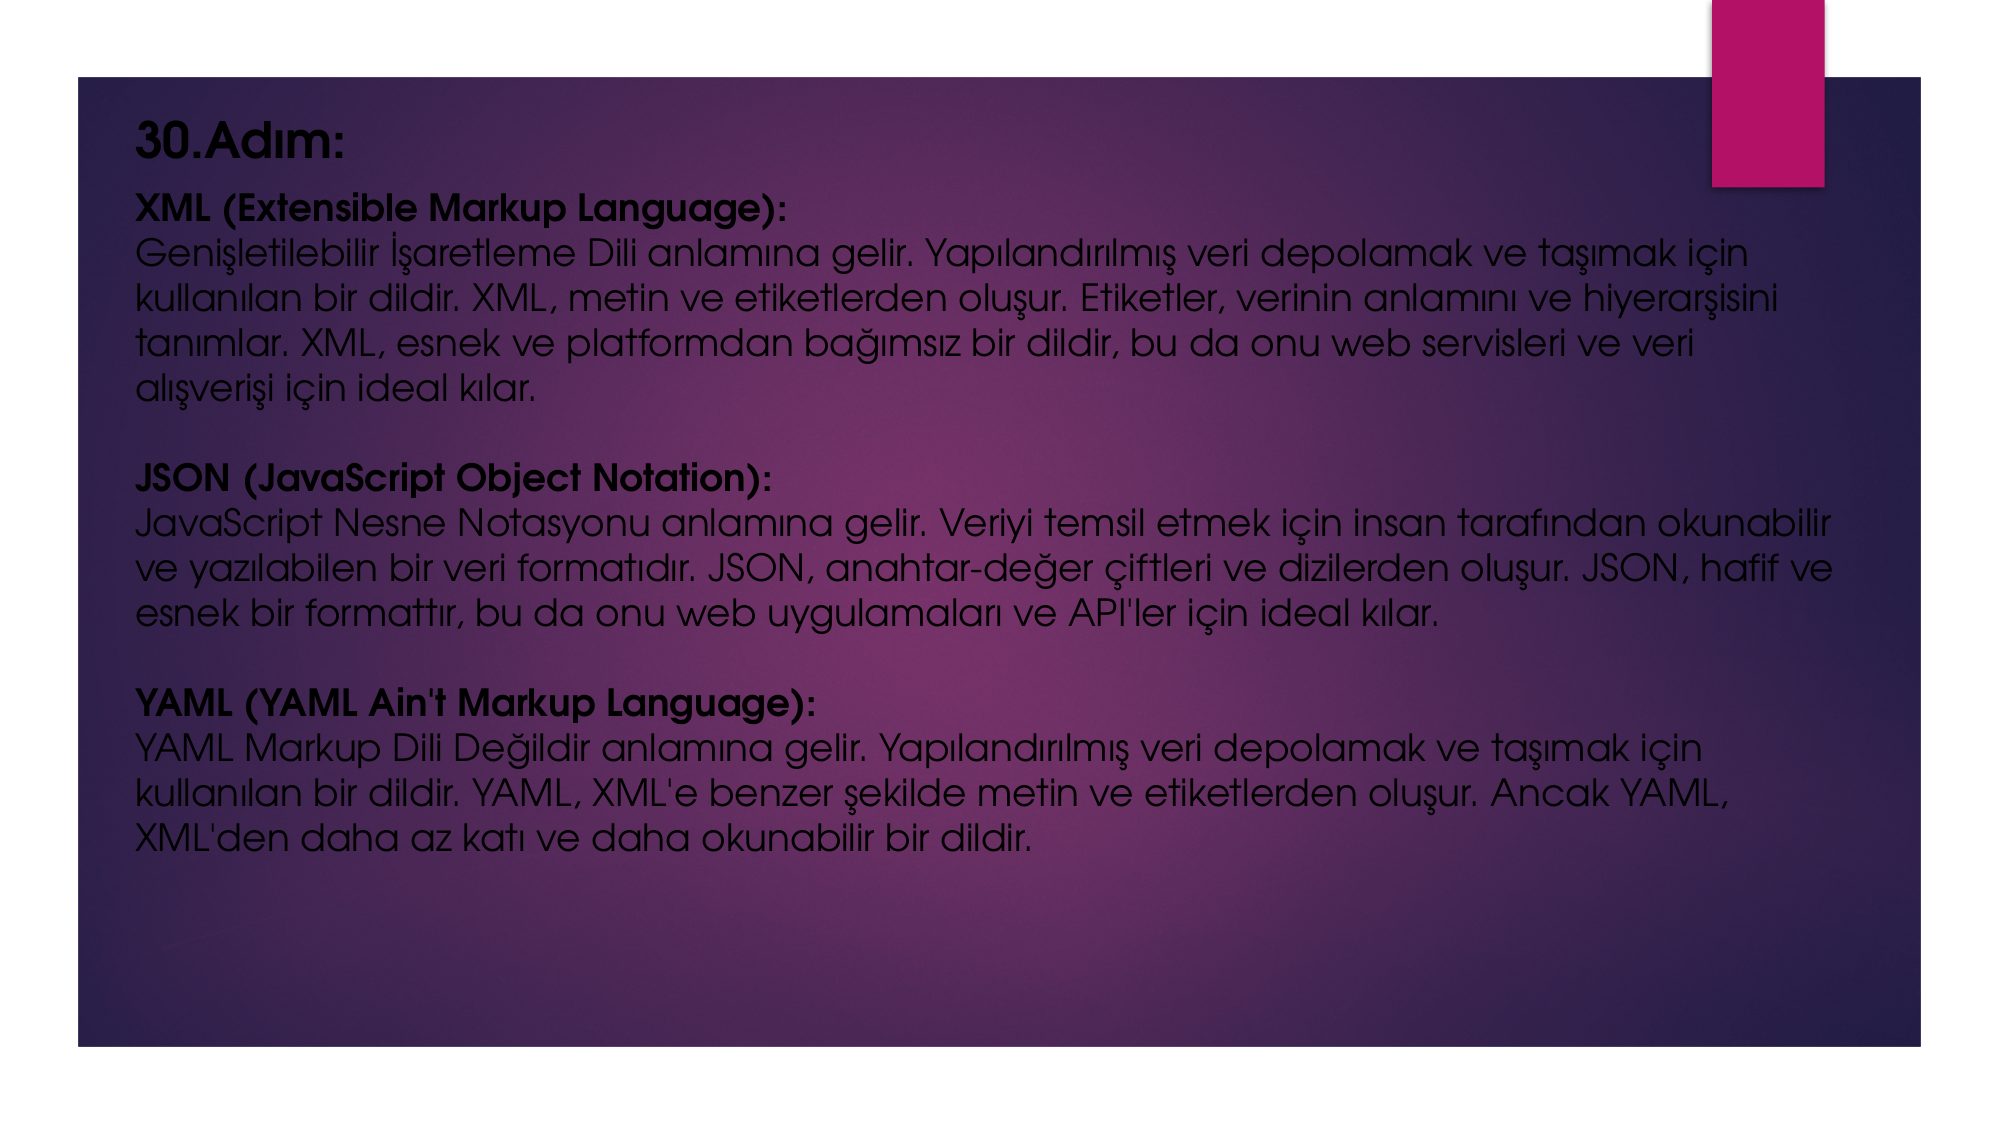

30.Adım:
XML (Extensible Markup Language):
Genişletilebilir İşaretleme Dili anlamına gelir. Yapılandırılmış veri depolamak ve taşımak için kullanılan bir dildir. XML, metin ve etiketlerden oluşur. Etiketler, verinin anlamını ve hiyerarşisini tanımlar. XML, esnek ve platformdan bağımsız bir dildir, bu da onu web servisleri ve veri alışverişi için ideal kılar.

JSON (JavaScript Object Notation):
JavaScript Nesne Notasyonu anlamına gelir. Veriyi temsil etmek için insan tarafından okunabilir ve yazılabilen bir veri formatıdır. JSON, anahtar-değer çiftleri ve dizilerden oluşur. JSON, hafif ve esnek bir formattır, bu da onu web uygulamaları ve API'ler için ideal kılar.

YAML (YAML Ain't Markup Language):
YAML Markup Dili Değildir anlamına gelir. Yapılandırılmış veri depolamak ve taşımak için kullanılan bir dildir. YAML, XML'e benzer şekilde metin ve etiketlerden oluşur. Ancak YAML, XML'den daha az katı ve daha okunabilir bir dildir.